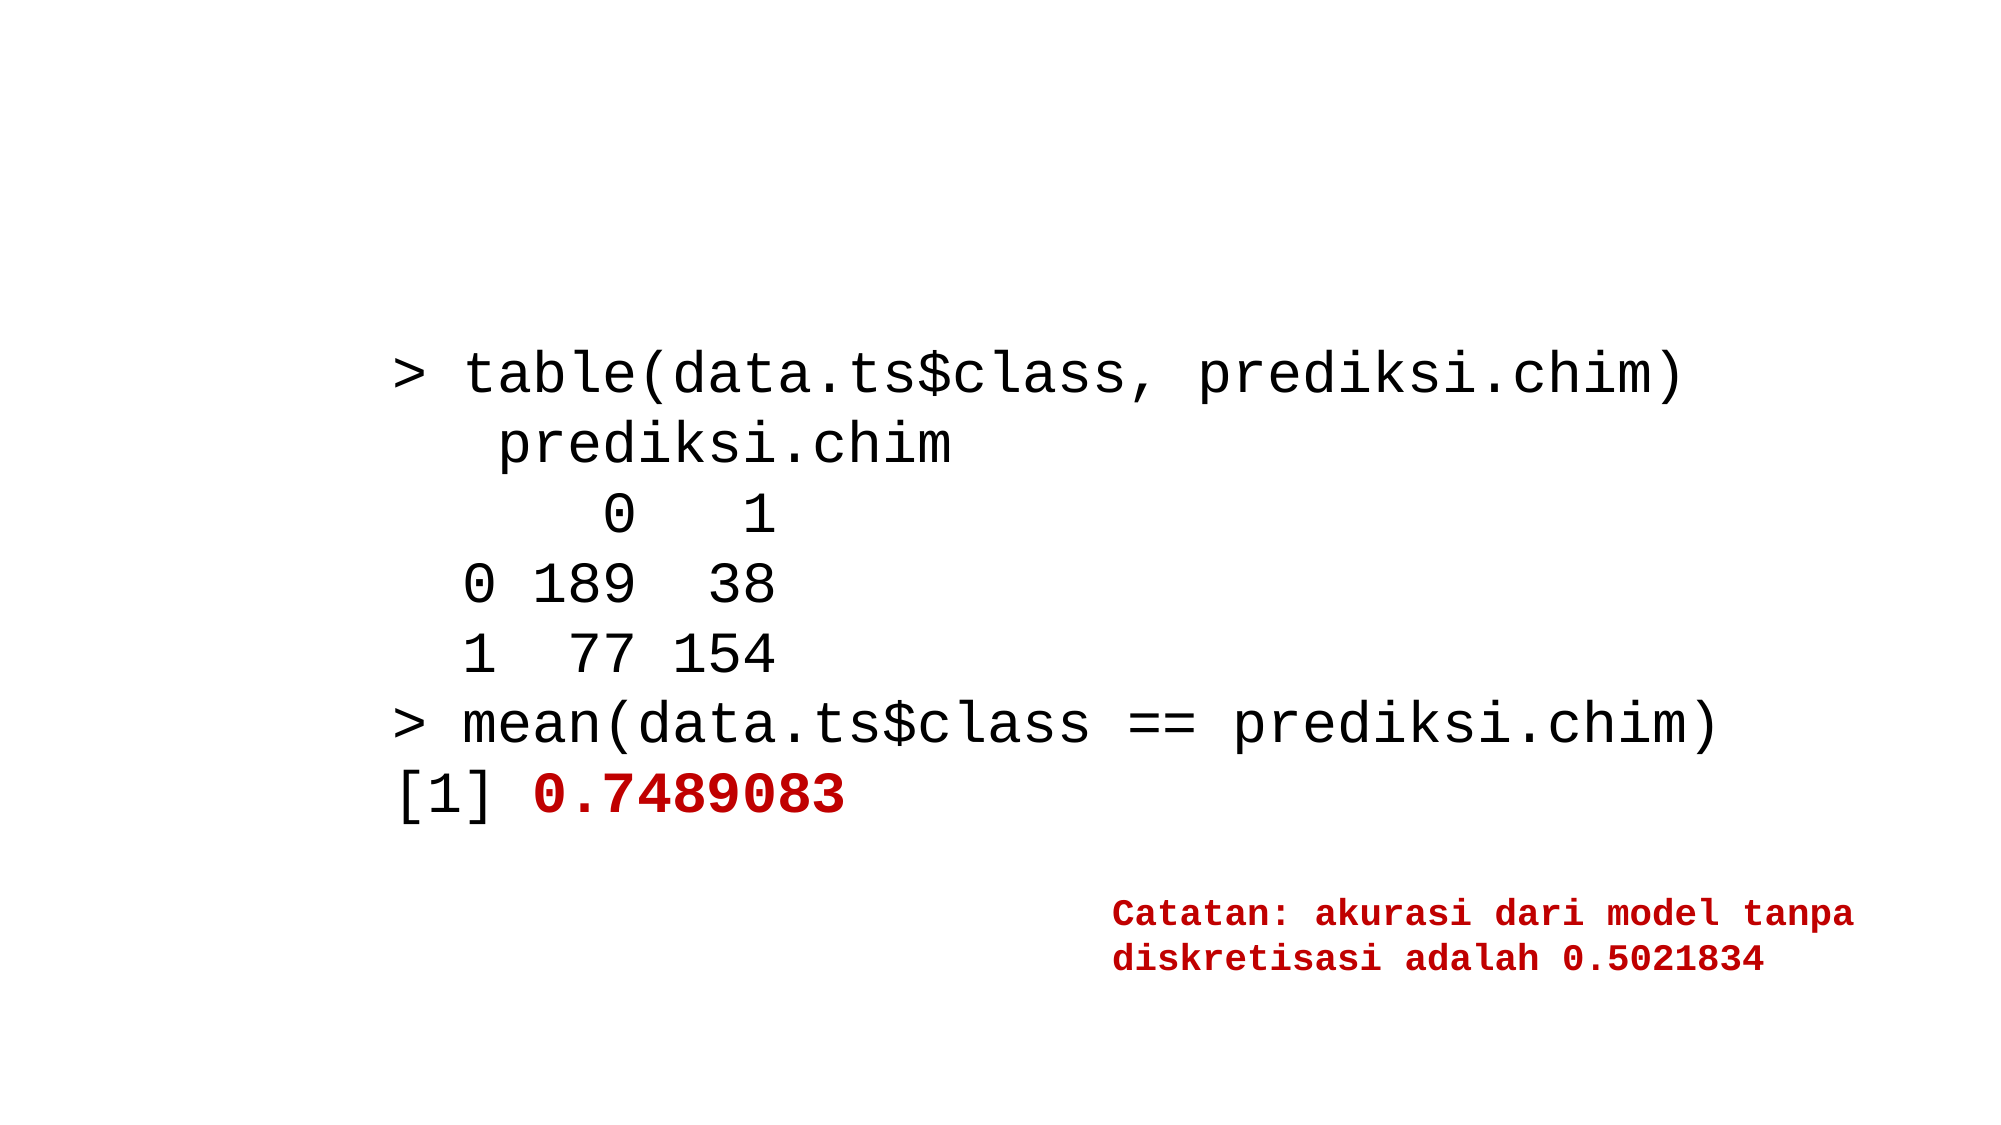

#
> table(data.ts$class, prediksi.chim)
   prediksi.chim
      0   1
  0 189  38
  1  77 154
> mean(data.ts$class == prediksi.chim)
[1] 0.7489083
Catatan: akurasi dari model tanpa
diskretisasi adalah 0.5021834